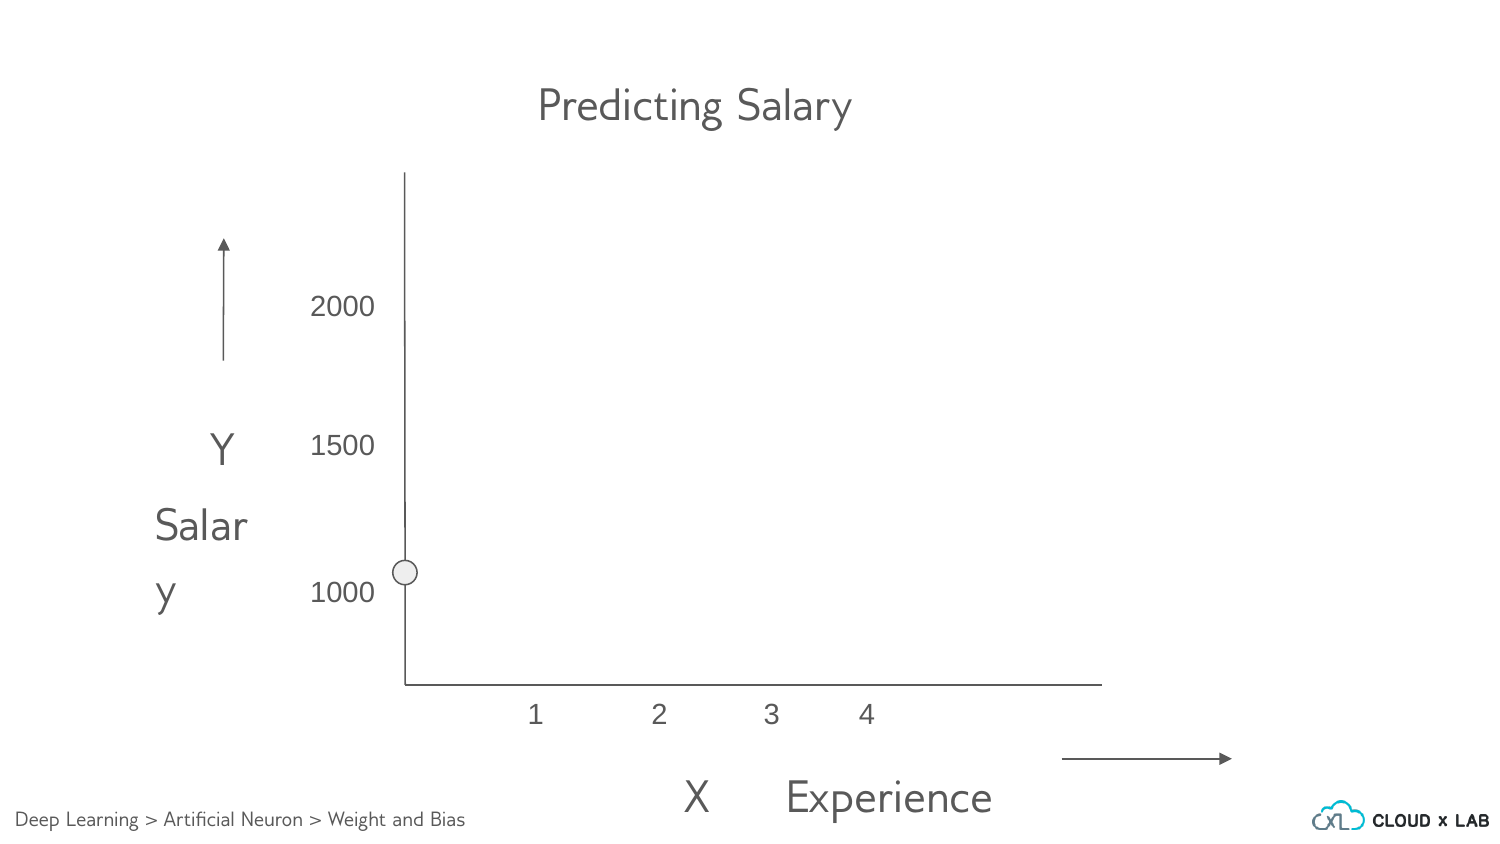

Predicting Salary
2000
Y
1500
Salary
1000

1
2
3
4
X
Experience
Deep Learning > Artificial Neuron > Weight and Bias